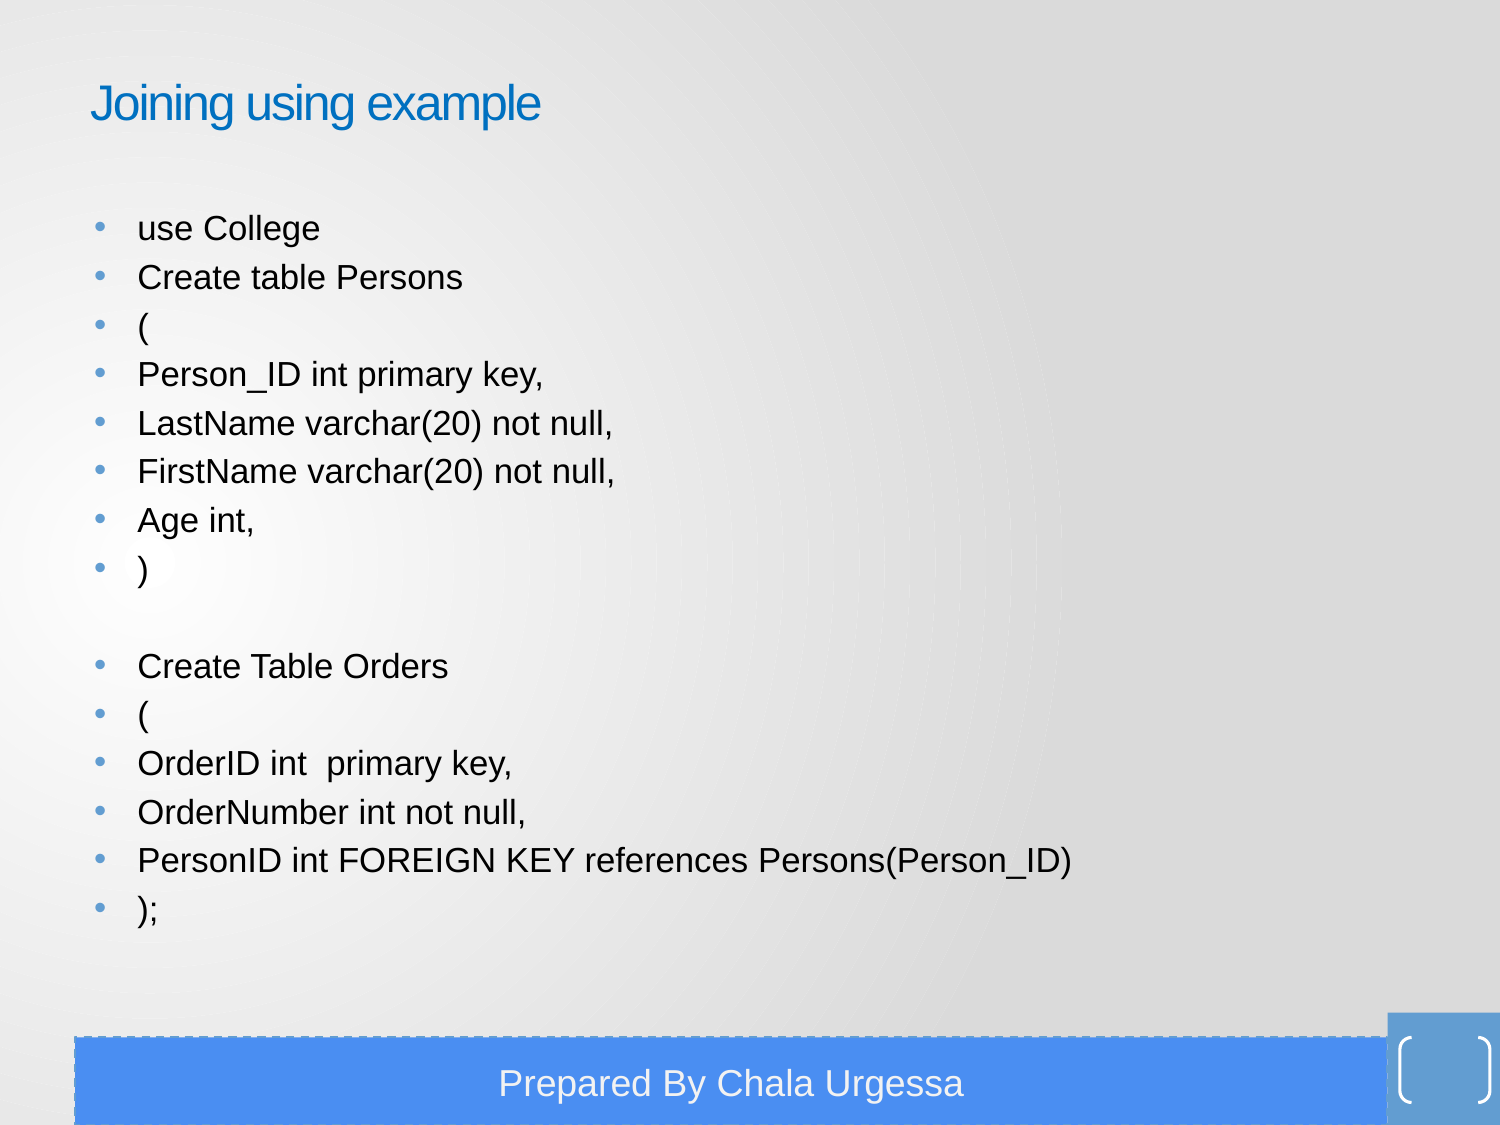

# Joining using example

 use College
 Create table Persons
 (
 Person_ID int primary key,
 LastName varchar(20) not null,
 FirstName varchar(20) not null,
 Age int,
 )

 Create Table Orders
 (
 OrderID int  primary key,
 OrderNumber int not null,
 PersonID int FOREIGN KEY references Persons(Person_ID)
 );

39